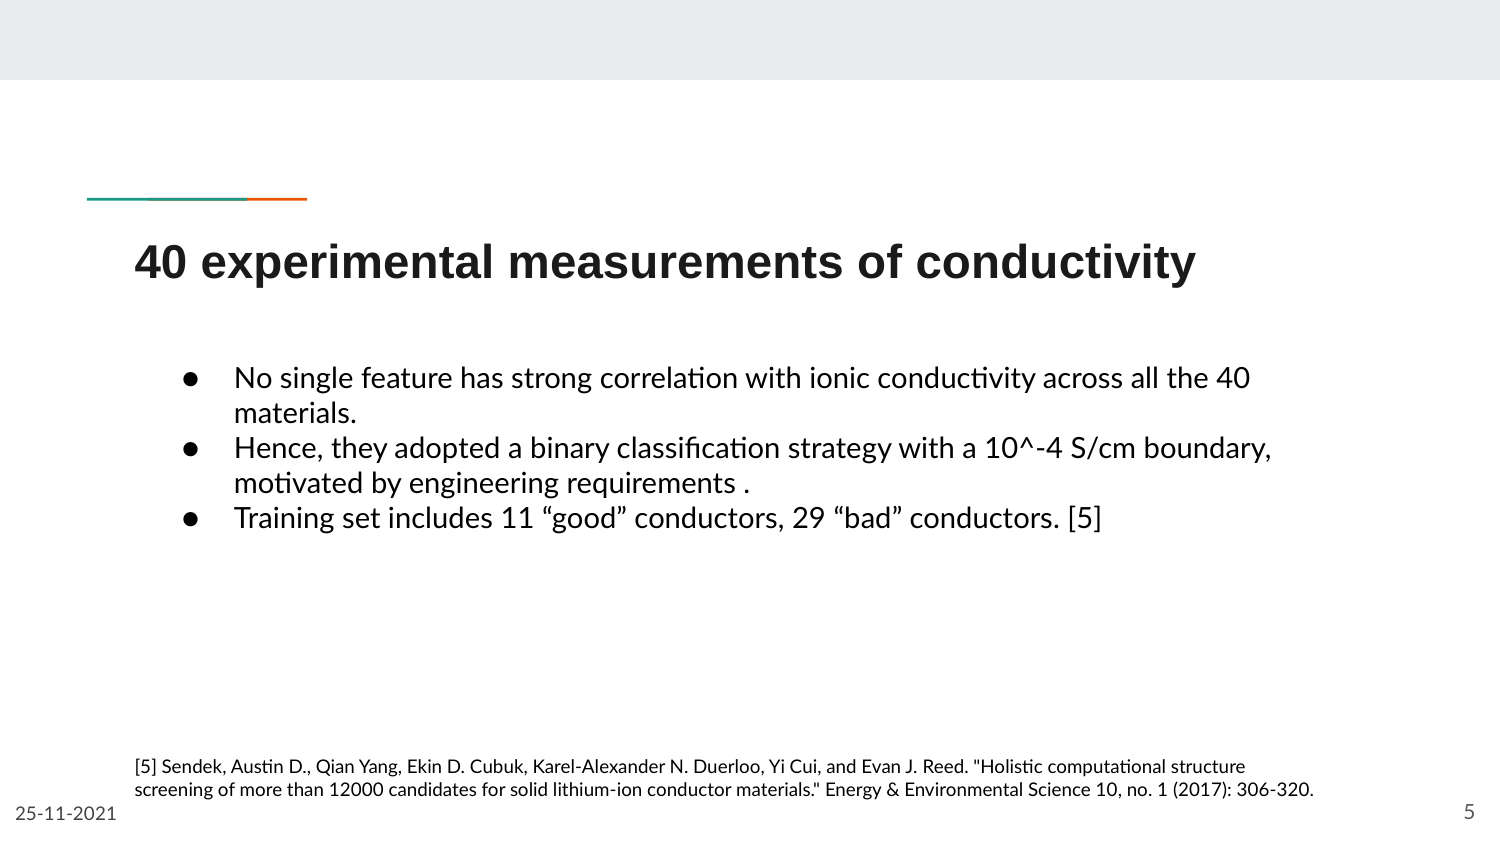

# 40 experimental measurements of conductivity
No single feature has strong correlation with ionic conductivity across all the 40 materials.
Hence, they adopted a binary classification strategy with a 10^-4 S/cm boundary, motivated by engineering requirements .
Training set includes 11 “good” conductors, 29 “bad” conductors. [5]
[5] Sendek, Austin D., Qian Yang, Ekin D. Cubuk, Karel-Alexander N. Duerloo, Yi Cui, and Evan J. Reed. "Holistic computational structure screening of more than 12000 candidates for solid lithium-ion conductor materials." Energy & Environmental Science 10, no. 1 (2017): 306-320.
5
25-11-2021